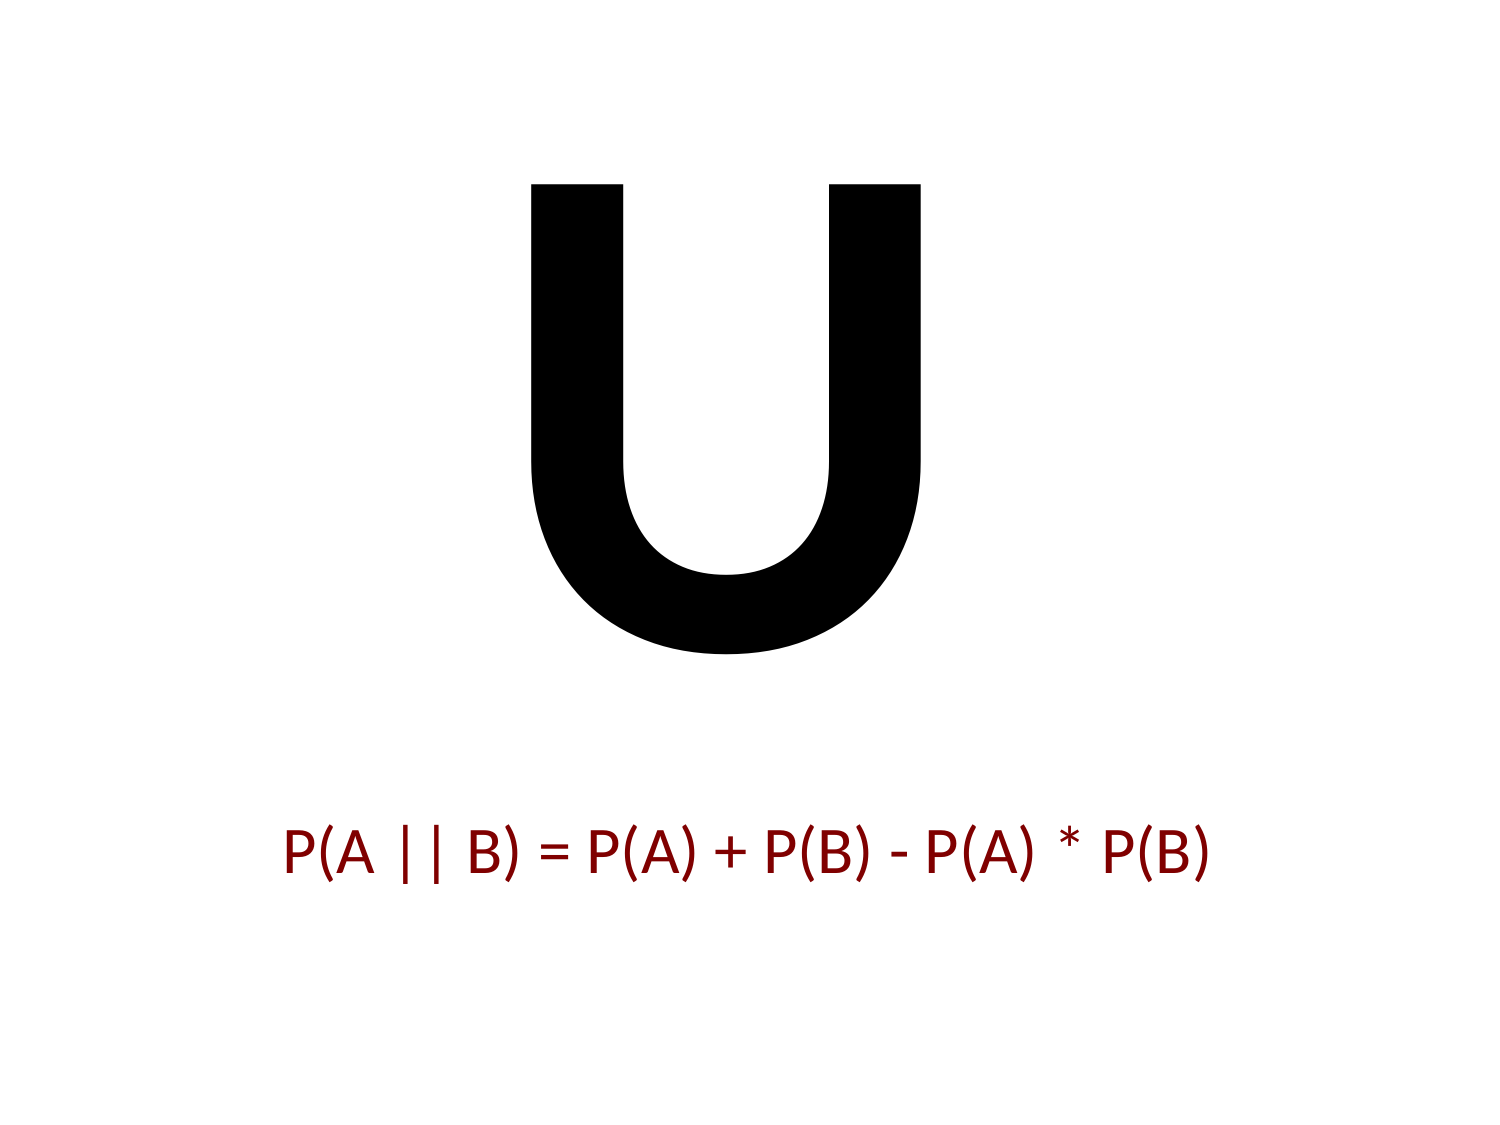

U
P(A || B) = P(A) + P(B) - P(A) * P(B)